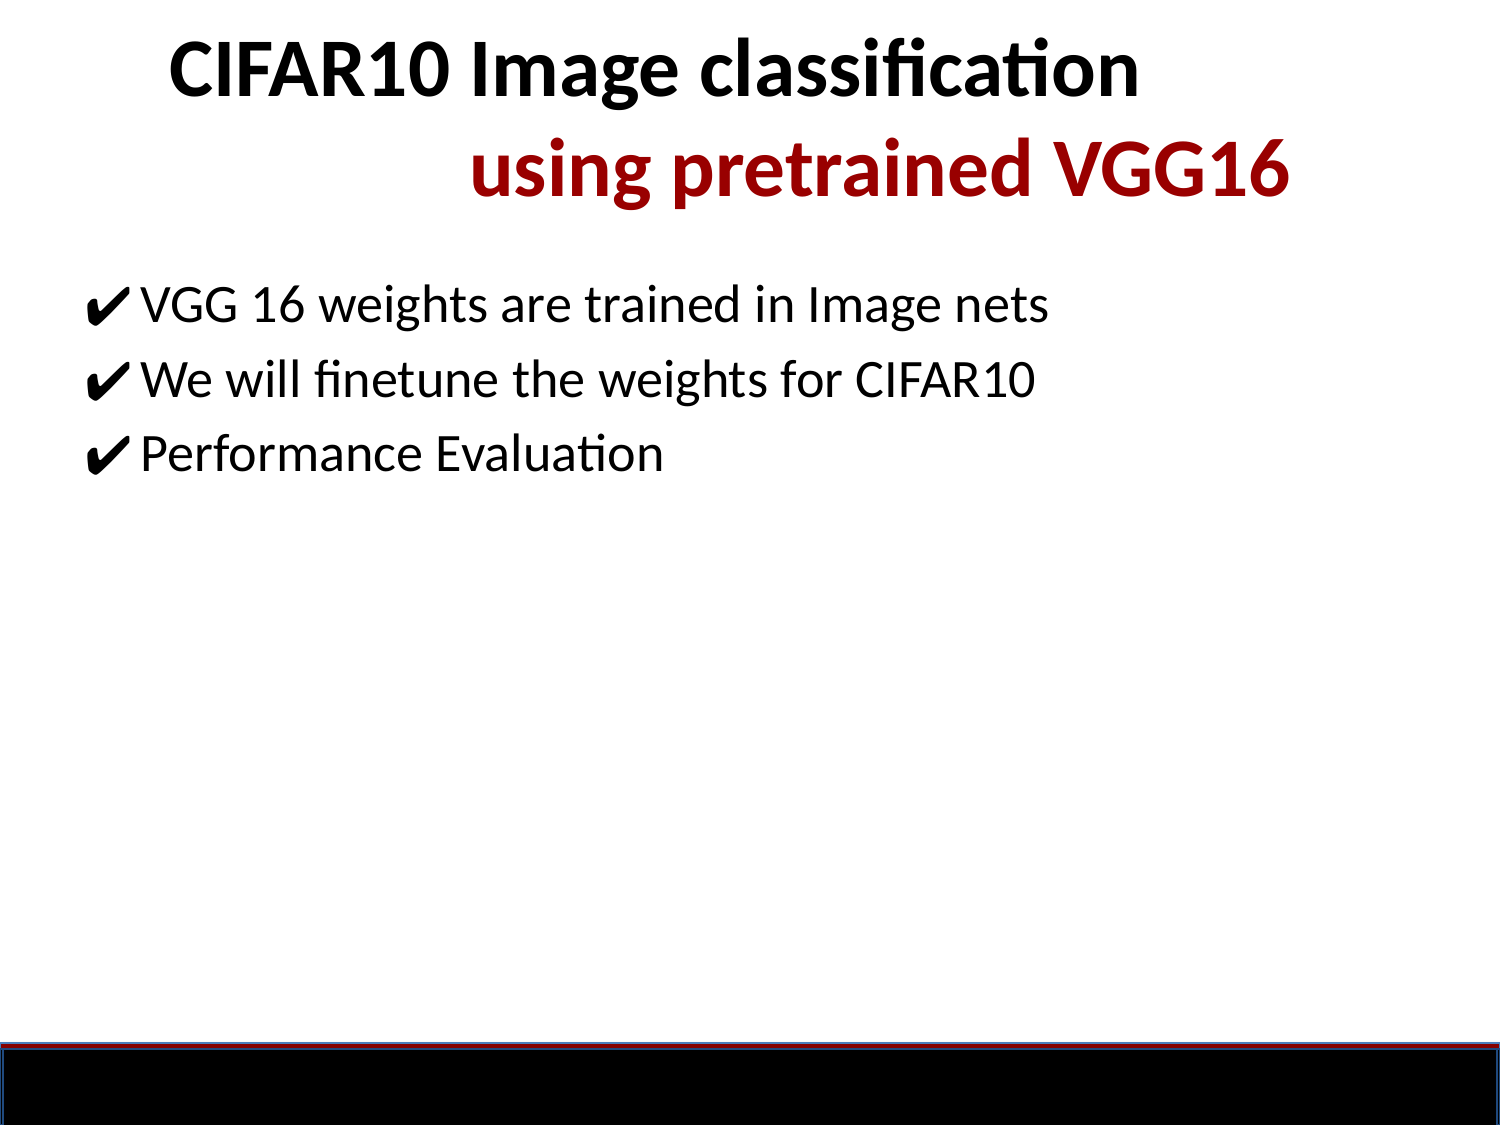

# CIFAR10 Image classification
using pretrained VGG16
VGG 16 weights are trained in Image nets
We will finetune the weights for CIFAR10
Performance Evaluation